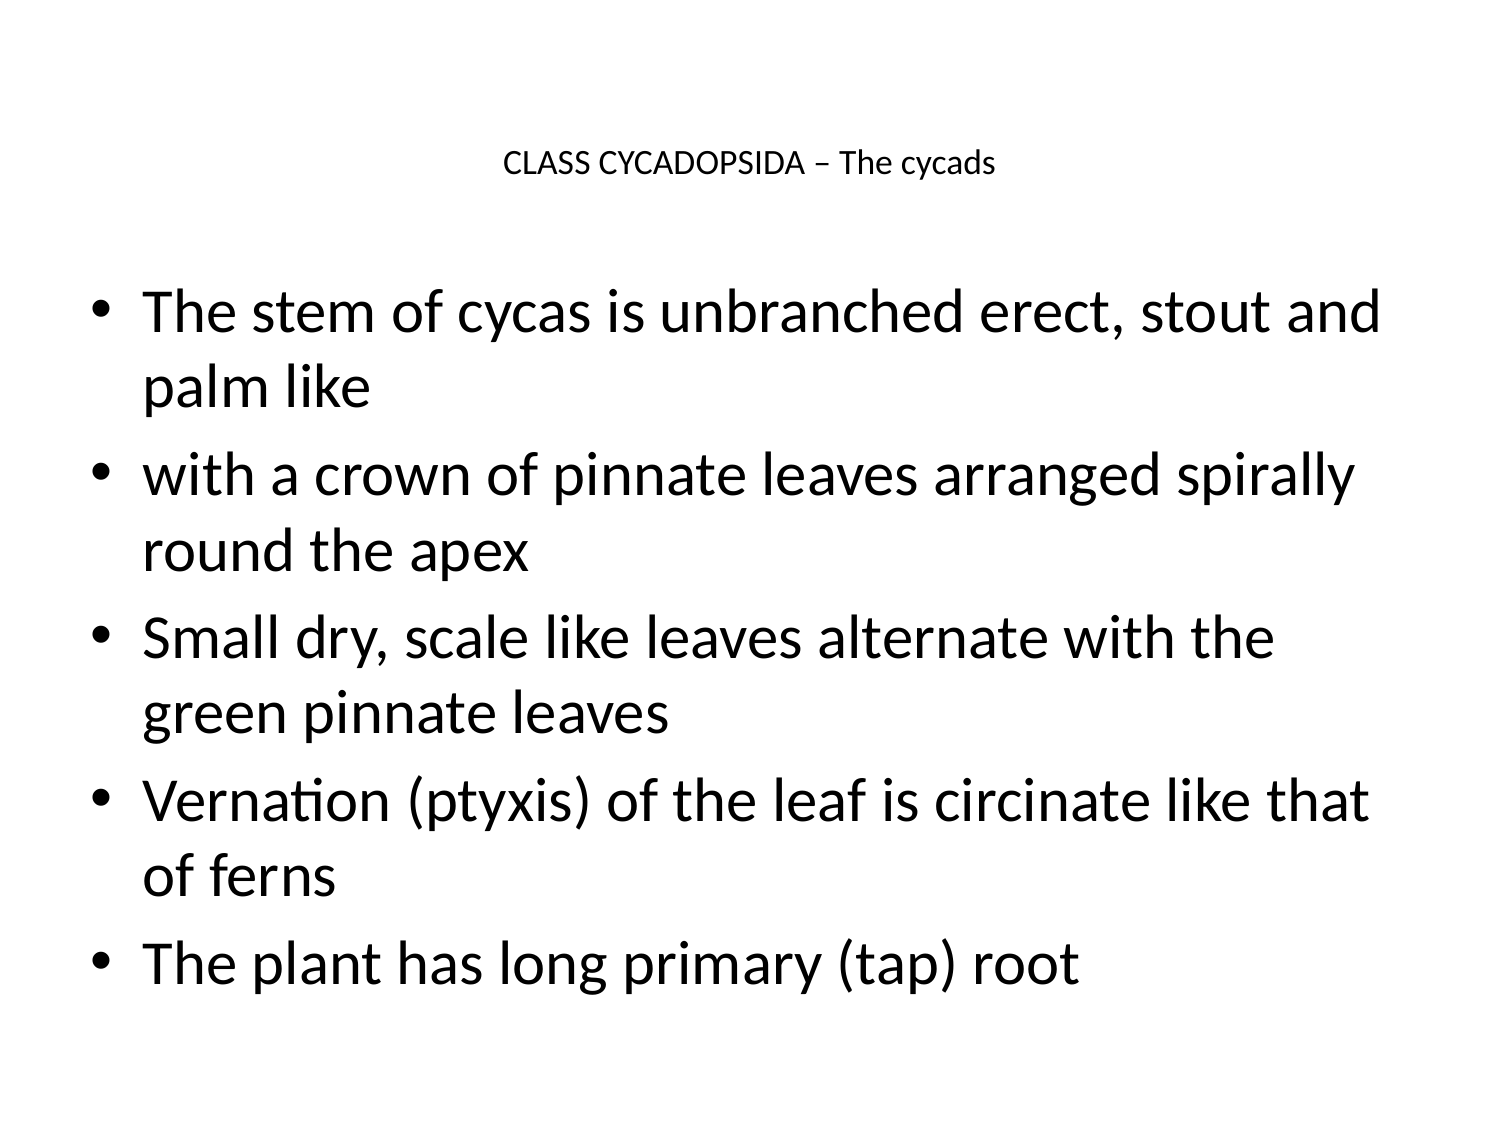

# CLASS CYCADOPSIDA – The cycads
The stem of cycas is unbranched erect, stout and palm like
with a crown of pinnate leaves arranged spirally round the apex
Small dry, scale like leaves alternate with the green pinnate leaves
Vernation (ptyxis) of the leaf is circinate like that of ferns
The plant has long primary (tap) root